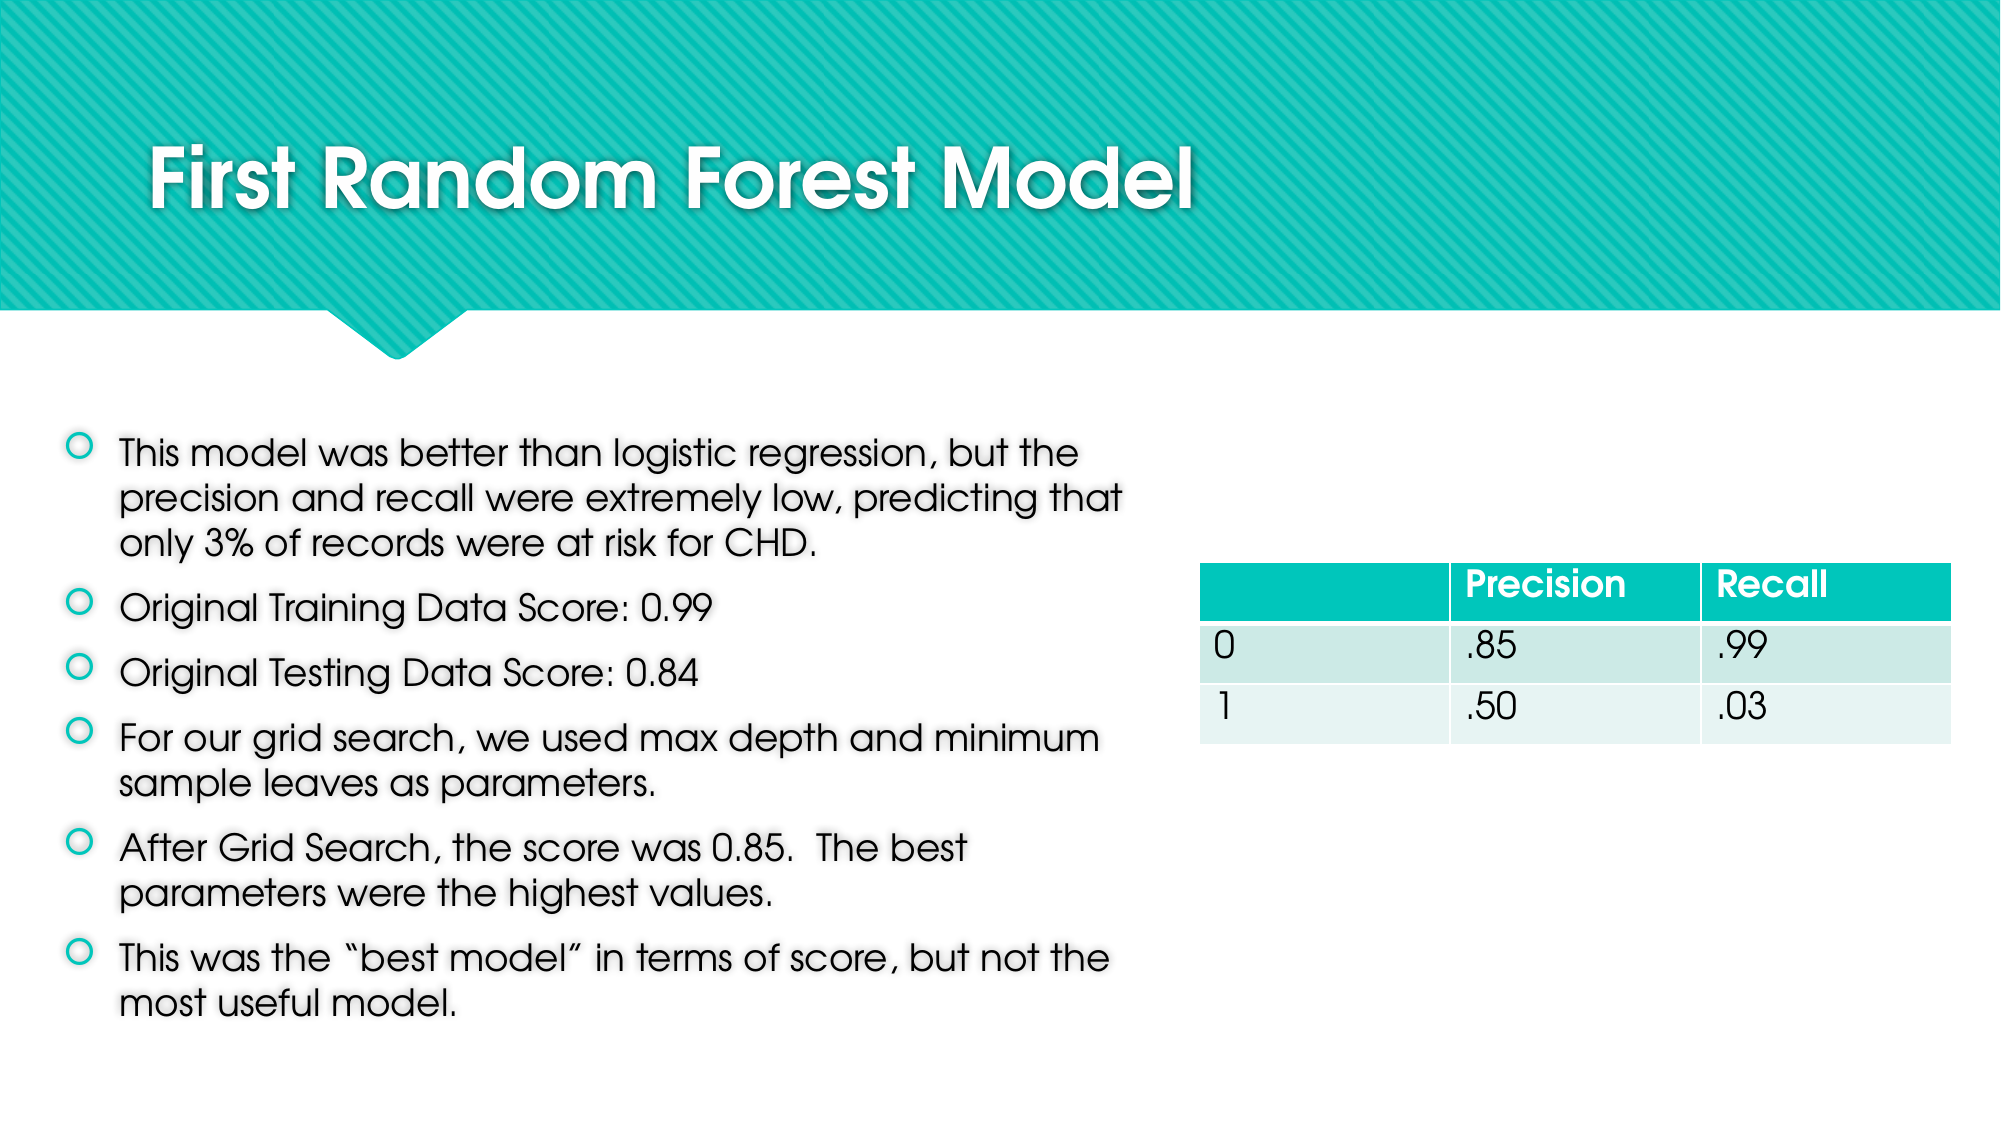

# First Random Forest Model
This model was better than logistic regression, but the precision and recall were extremely low, predicting that only 3% of records were at risk for CHD.
Original Training Data Score: 0.99
Original Testing Data Score: 0.84
For our grid search, we used max depth and minimum sample leaves as parameters.
After Grid Search, the score was 0.85.  The best parameters were the highest values.
This was the “best model” in terms of score, but not the most useful model.
|  | Precision | Recall |
| --- | --- | --- |
| 0 | .85 | .99 |
| 1 | .50 | .03 |